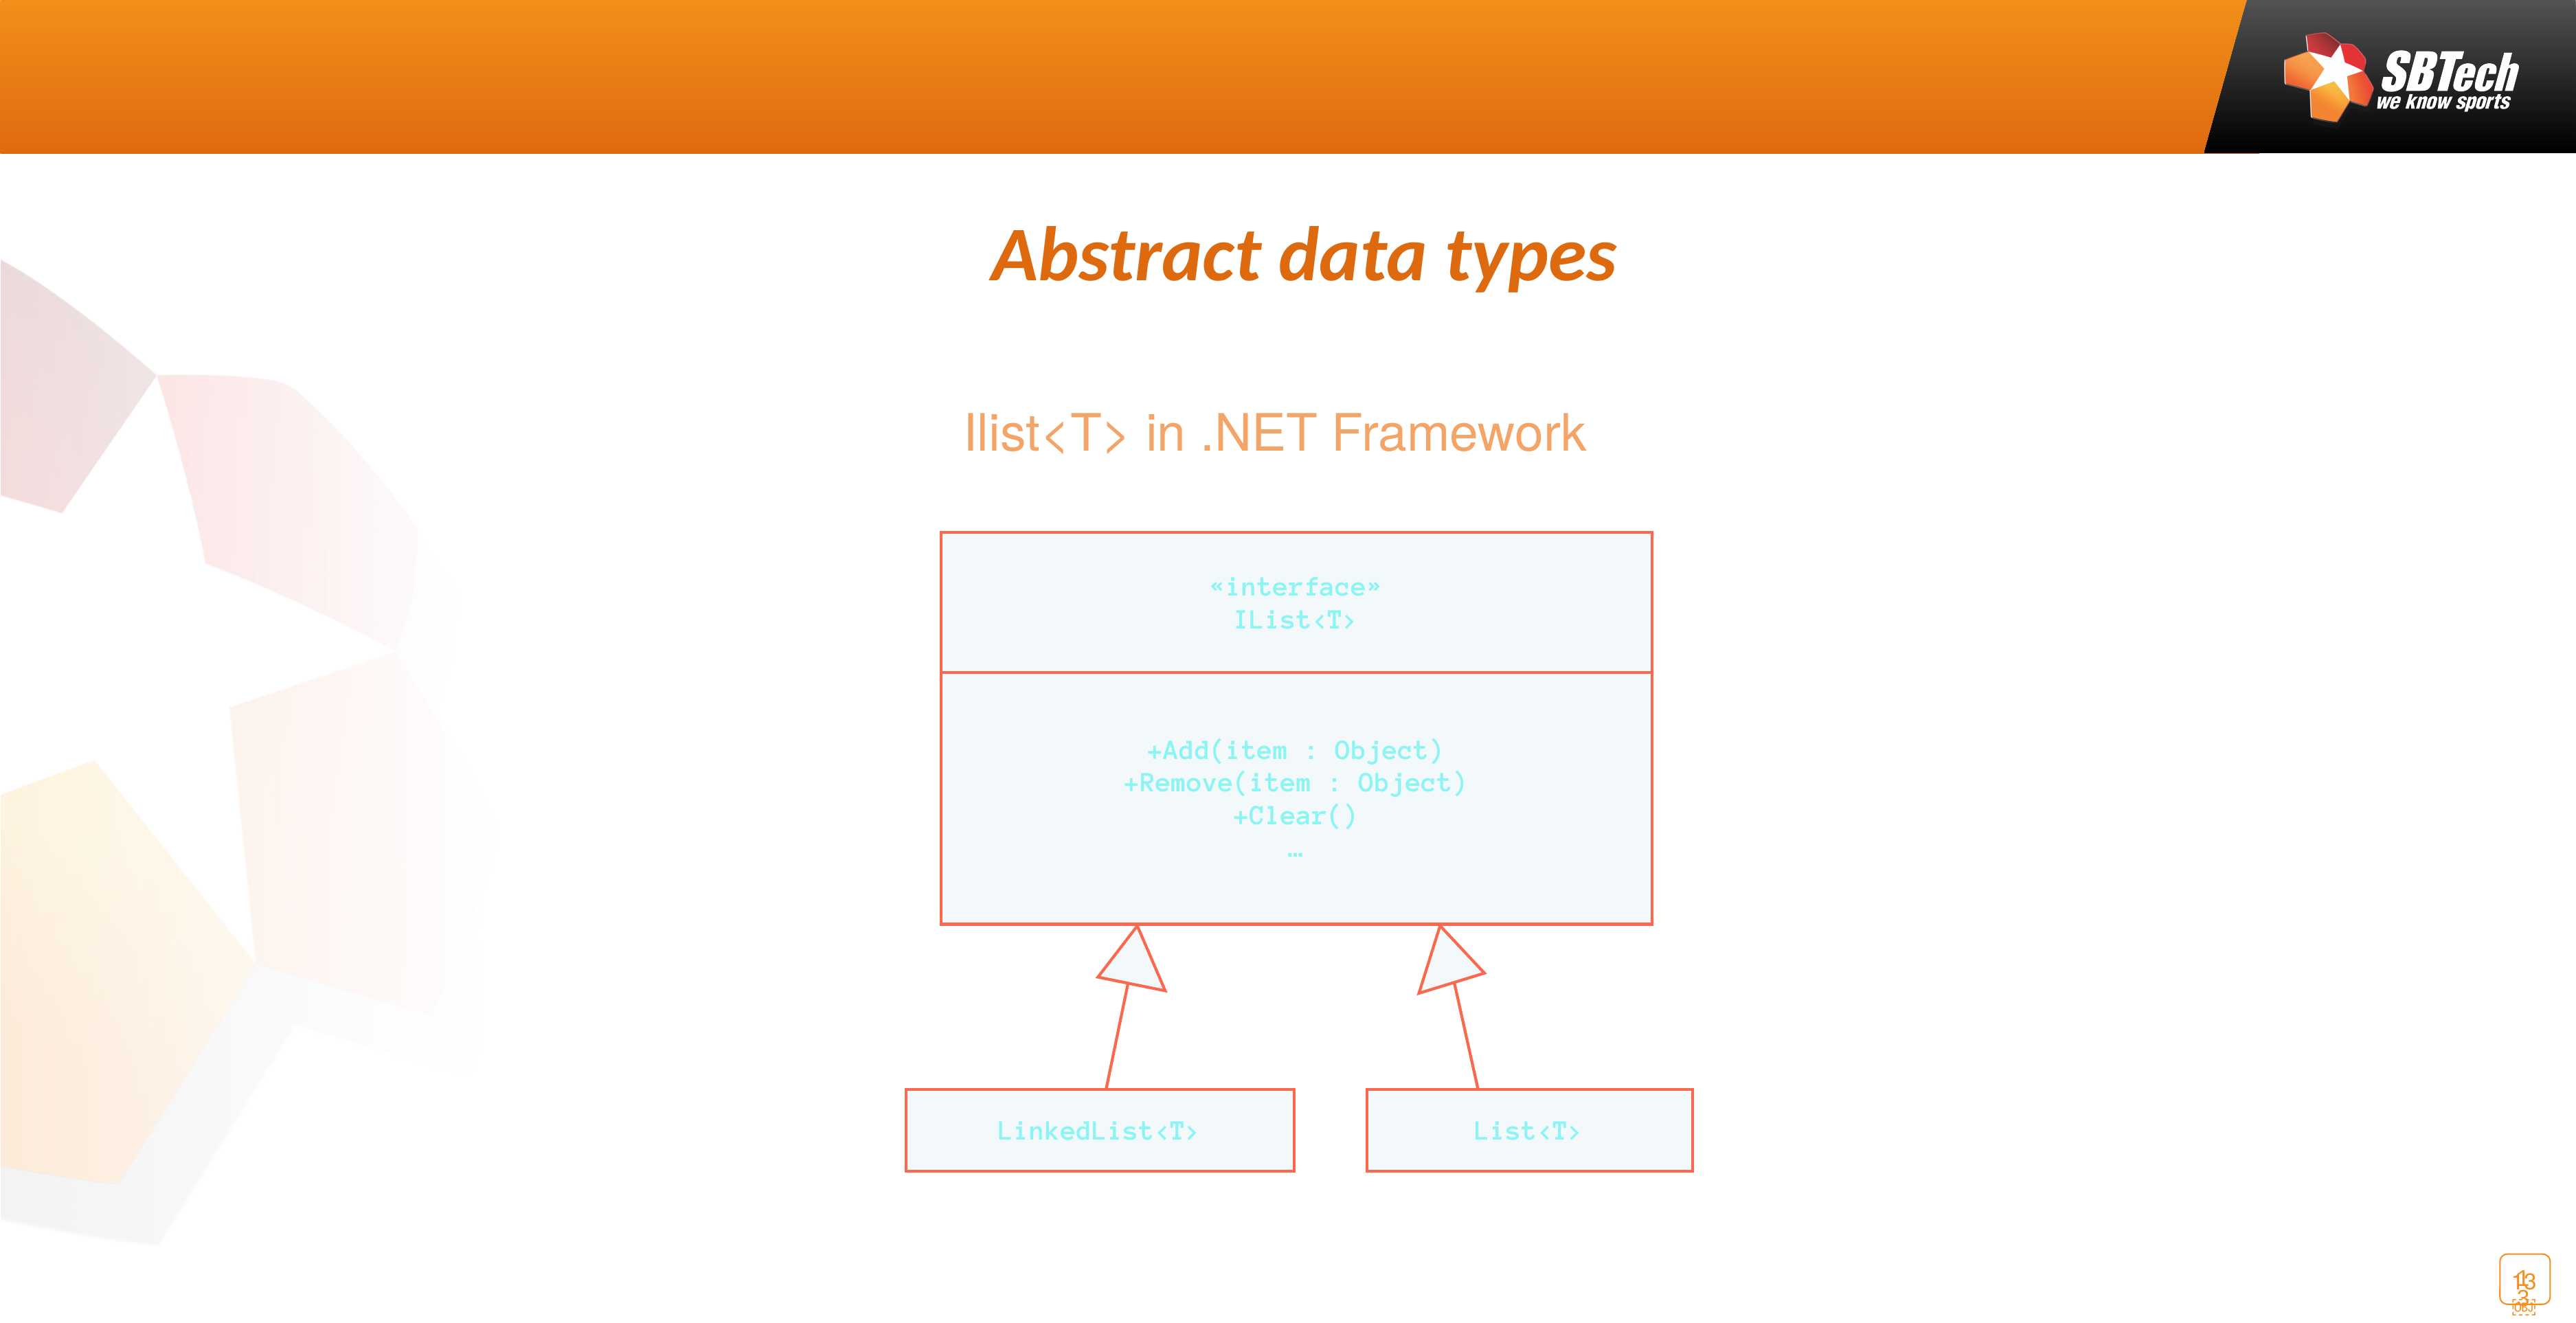

Abstract data types

Ilist<T> in .NET Framework

«interface»
IList<T>
+Add(item : Object)
+Remove(item : Object)
+Clear()
…

LinkedList<T>
List<T>
13